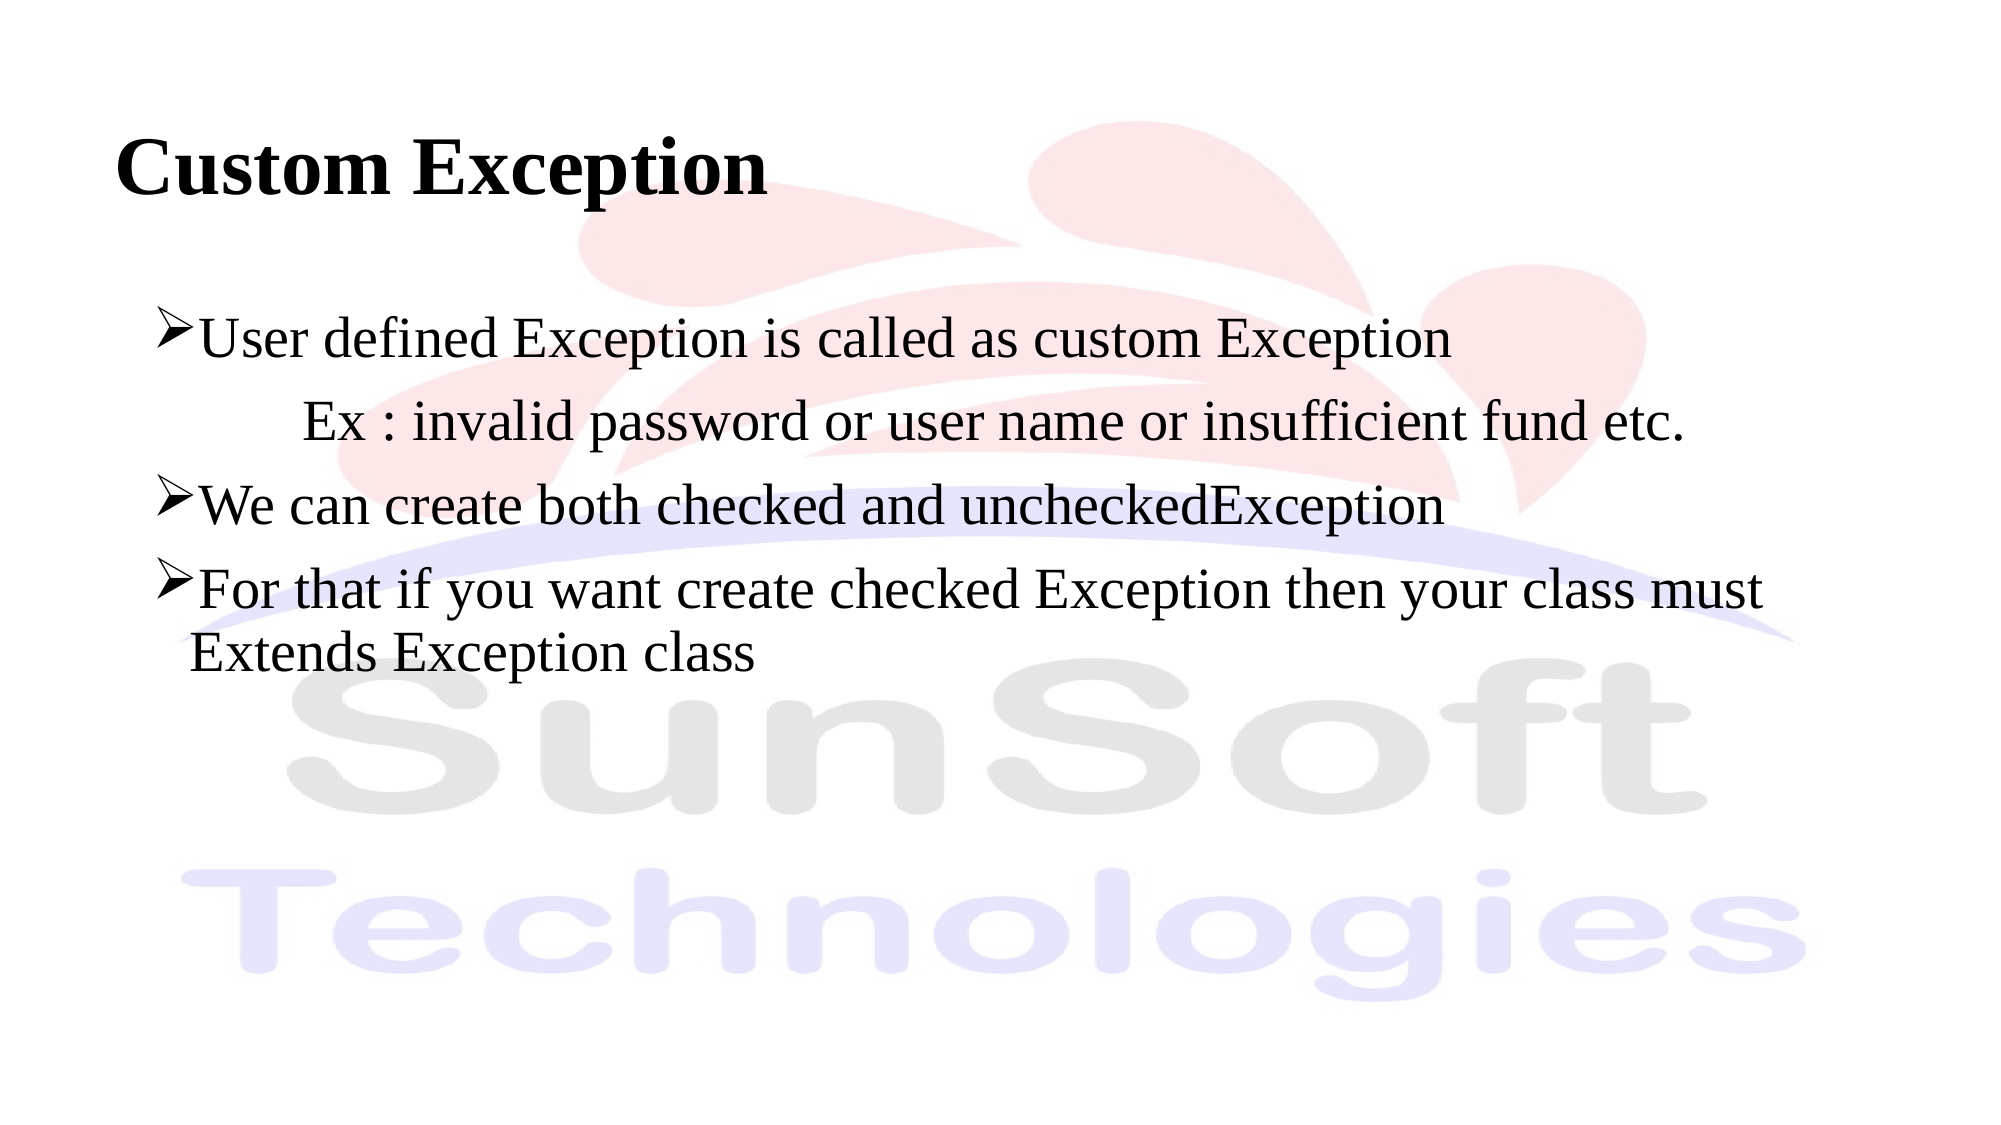

# Custom Exception
User defined Exception is called as custom Exception
	Ex : invalid password or user name or insufficient fund etc.
We can create both checked and uncheckedException
For that if you want create checked Exception then your class must Extends Exception class